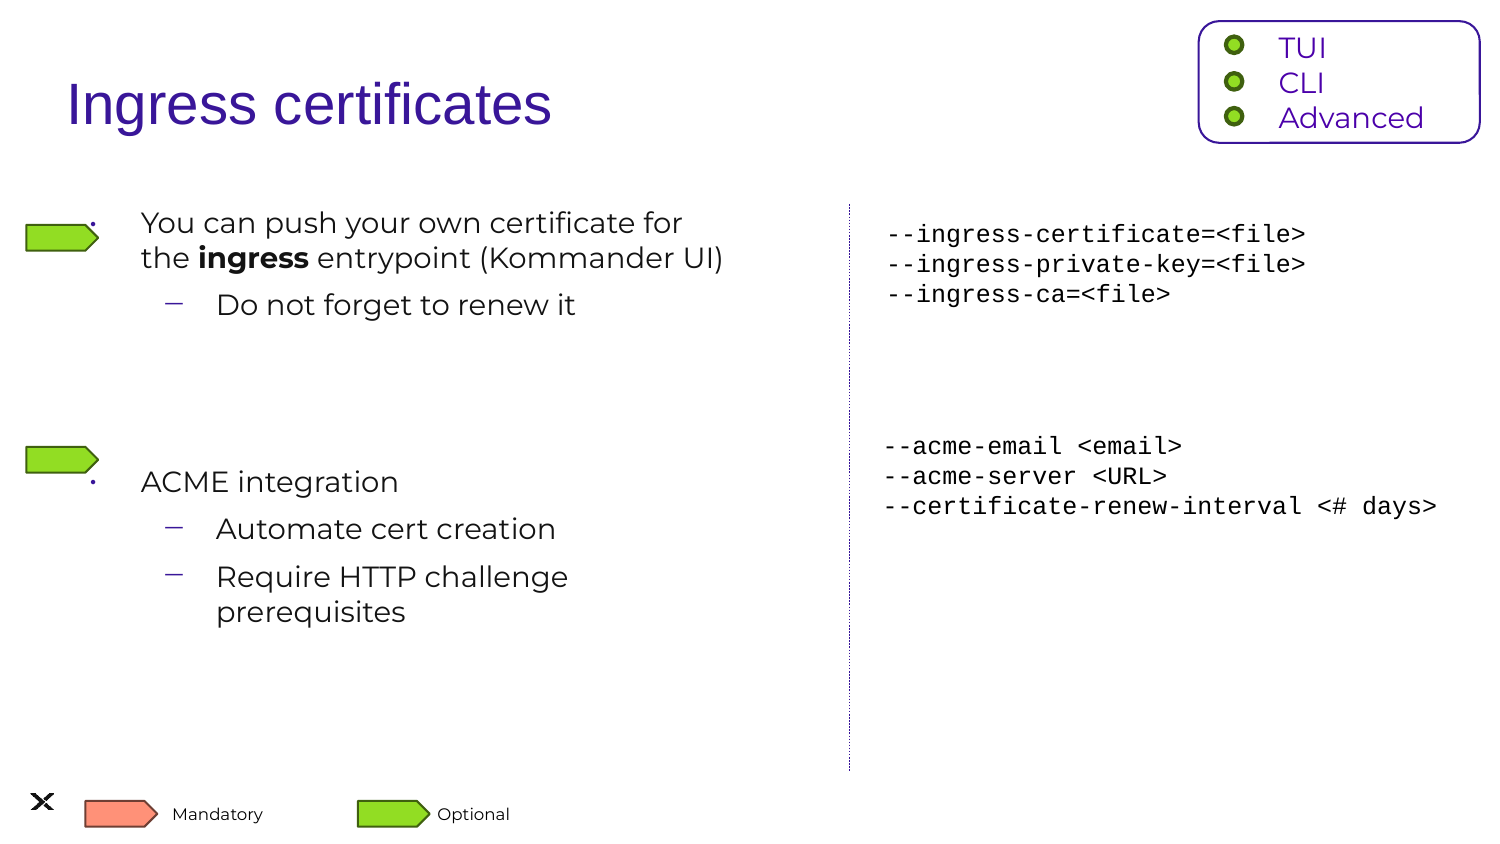

TUI
CLI
Advanced

# Ingress certificates
You can push your own certificate for the ingress entrypoint (Kommander UI)
Do not forget to renew it

ACME integration
Automate cert creation
Require HTTP challenge prerequisites
--ingress-certificate=<file>
--ingress-private-key=<file>
--ingress-ca=<file>

--acme-email <email>
--acme-server <URL>
--certificate-renew-interval <# days>

Mandatory
Optional